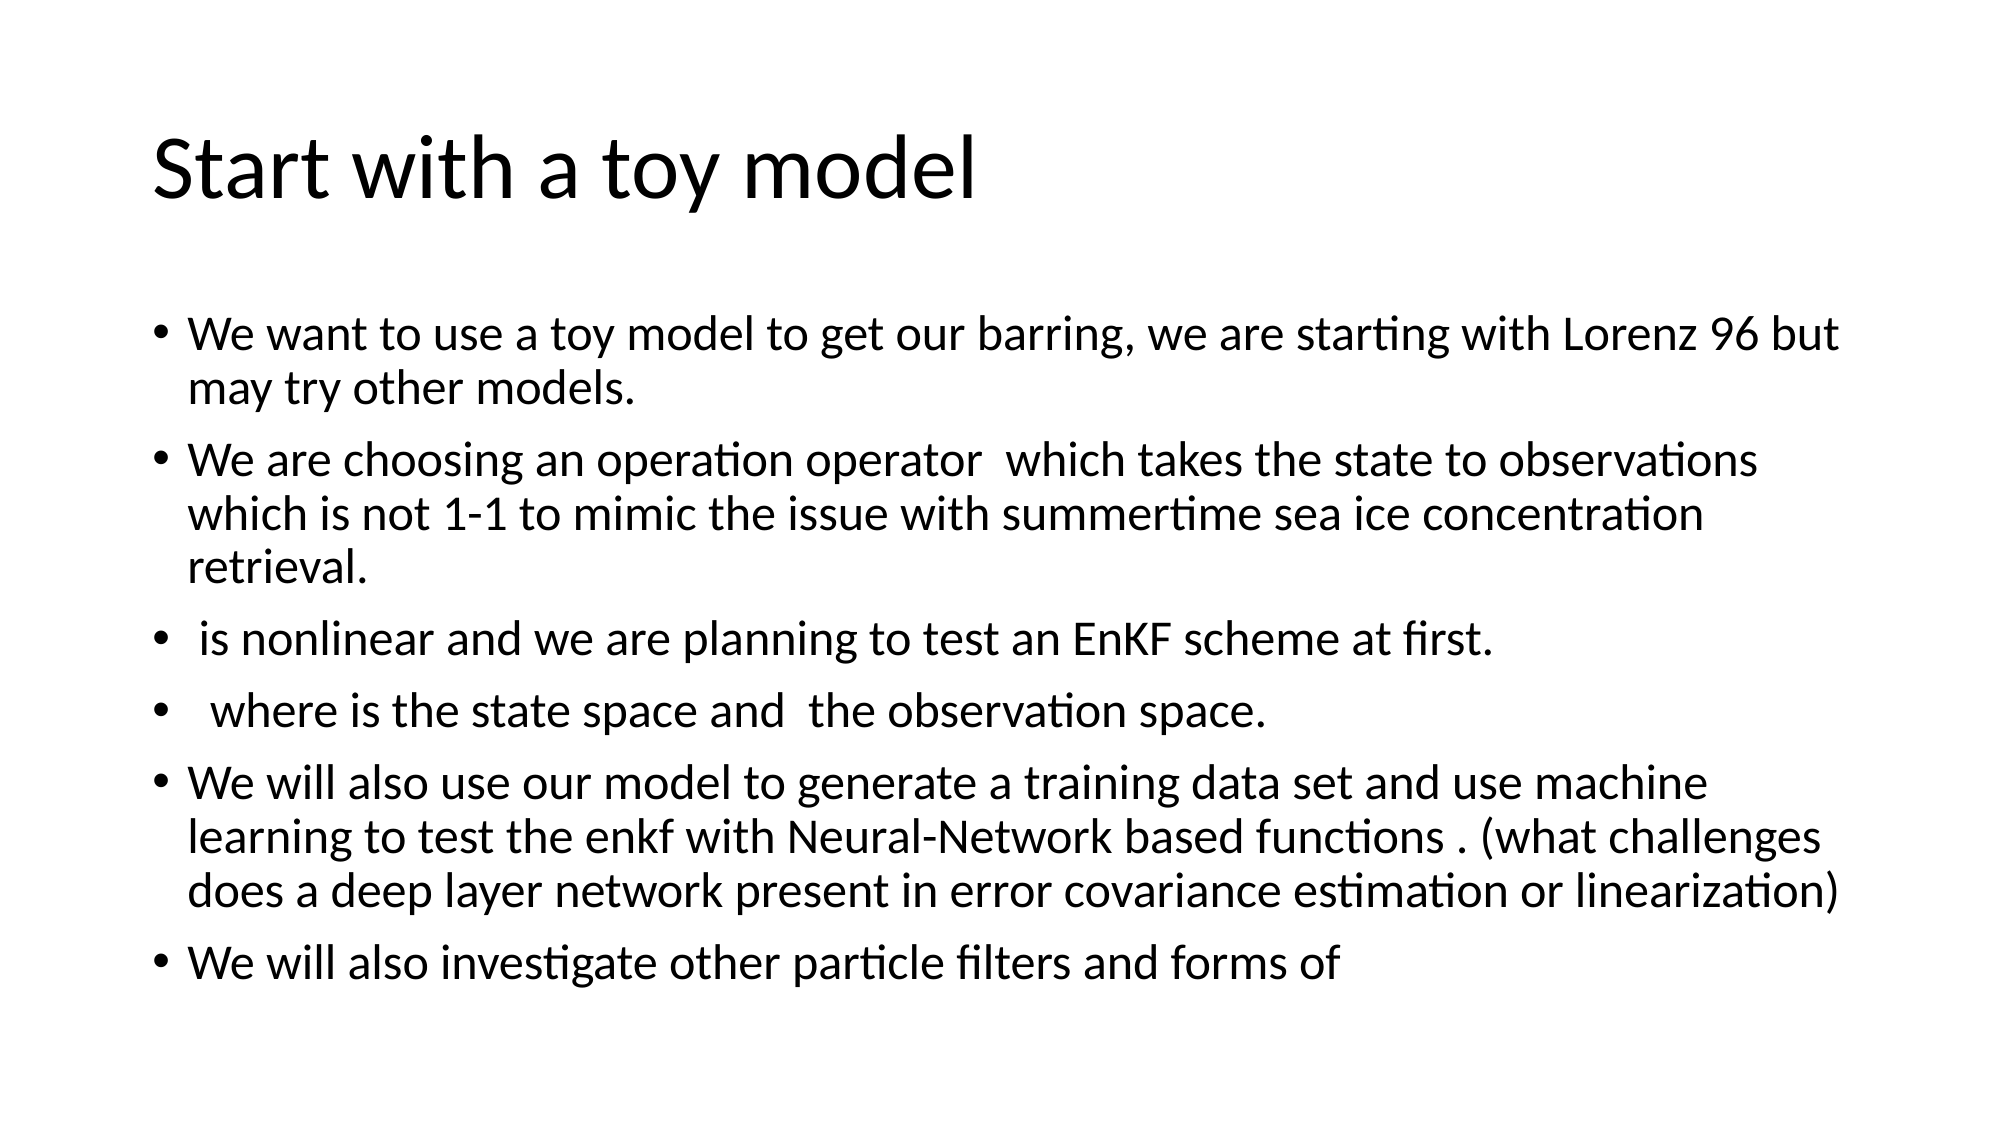

# Start with a toy model
We want to use a toy model to get our barring, we are starting with Lorenz 96 but may try other models.
We are choosing an operation operator  which takes the state to observations  which is not 1-1 to mimic the issue with summertime sea ice concentration retrieval.
 is nonlinear and we are planning to test an EnKF scheme at first.
  where is the state space and  the observation space.
We will also use our model to generate a training data set and use machine learning to test the enkf with Neural-Network based functions . (what challenges does a deep layer network present in error covariance estimation or linearization)
We will also investigate other particle filters and forms of